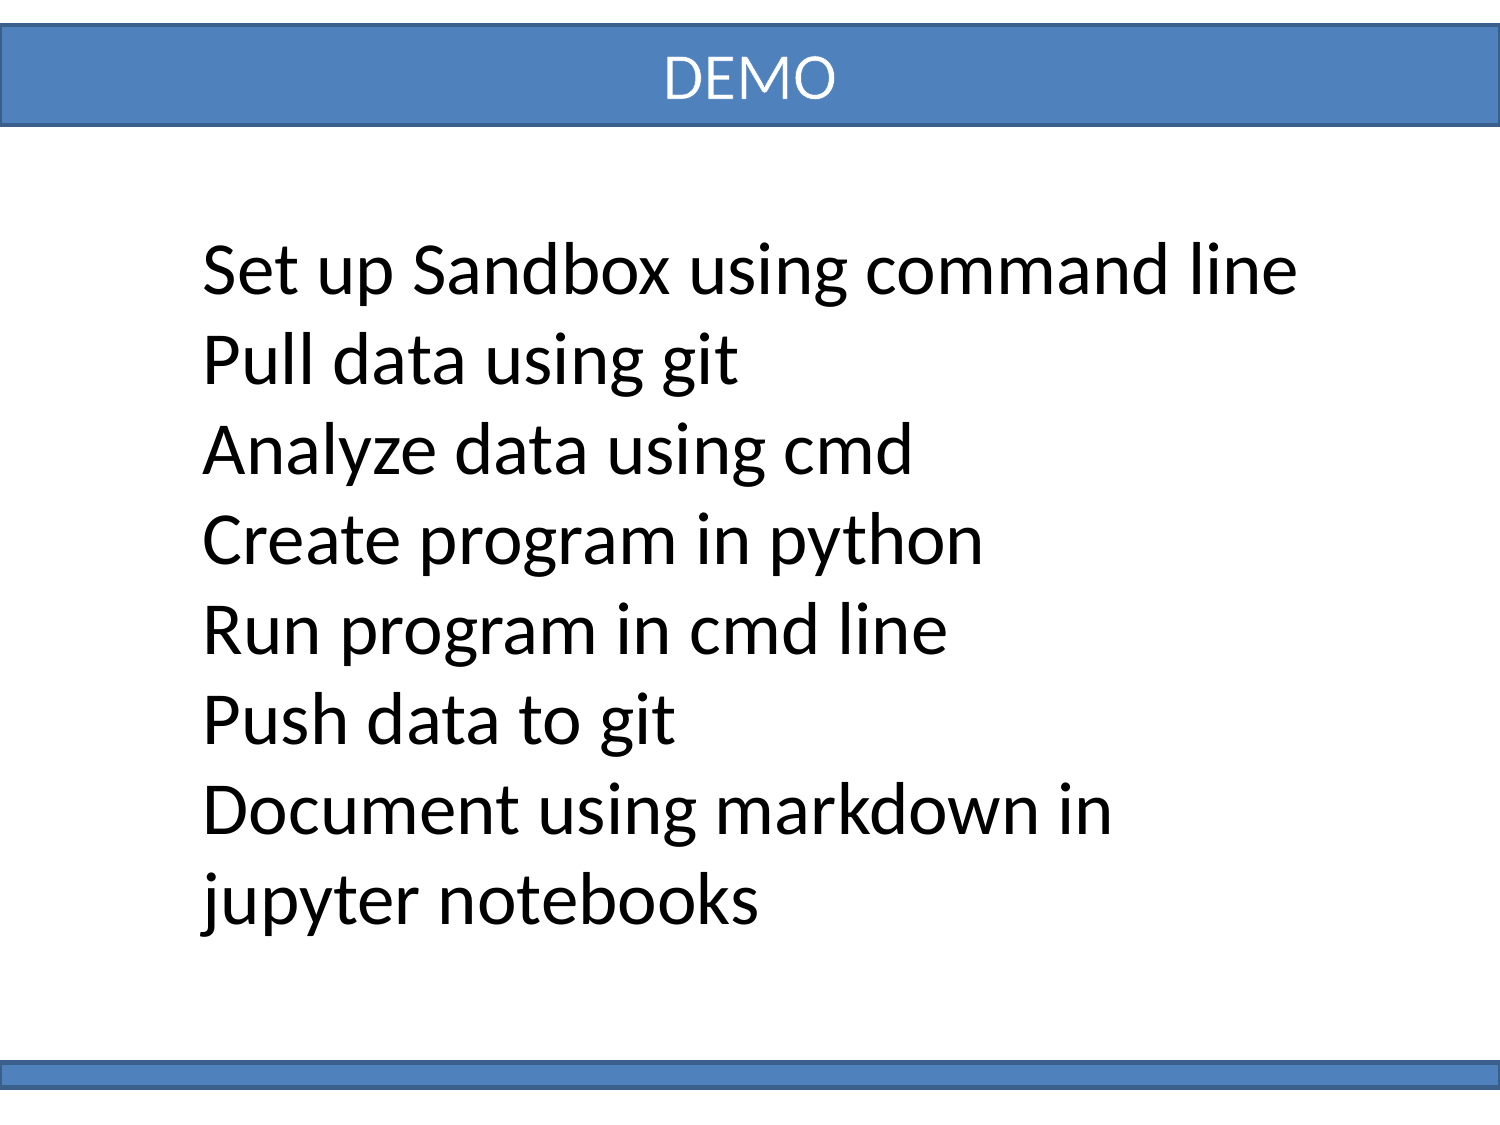

DEMO

Set up Sandbox using command line
Pull data using git
Analyze data using cmd
Create program in python
Run program in cmd line
Push data to git
Document using markdown in jupyter notebooks